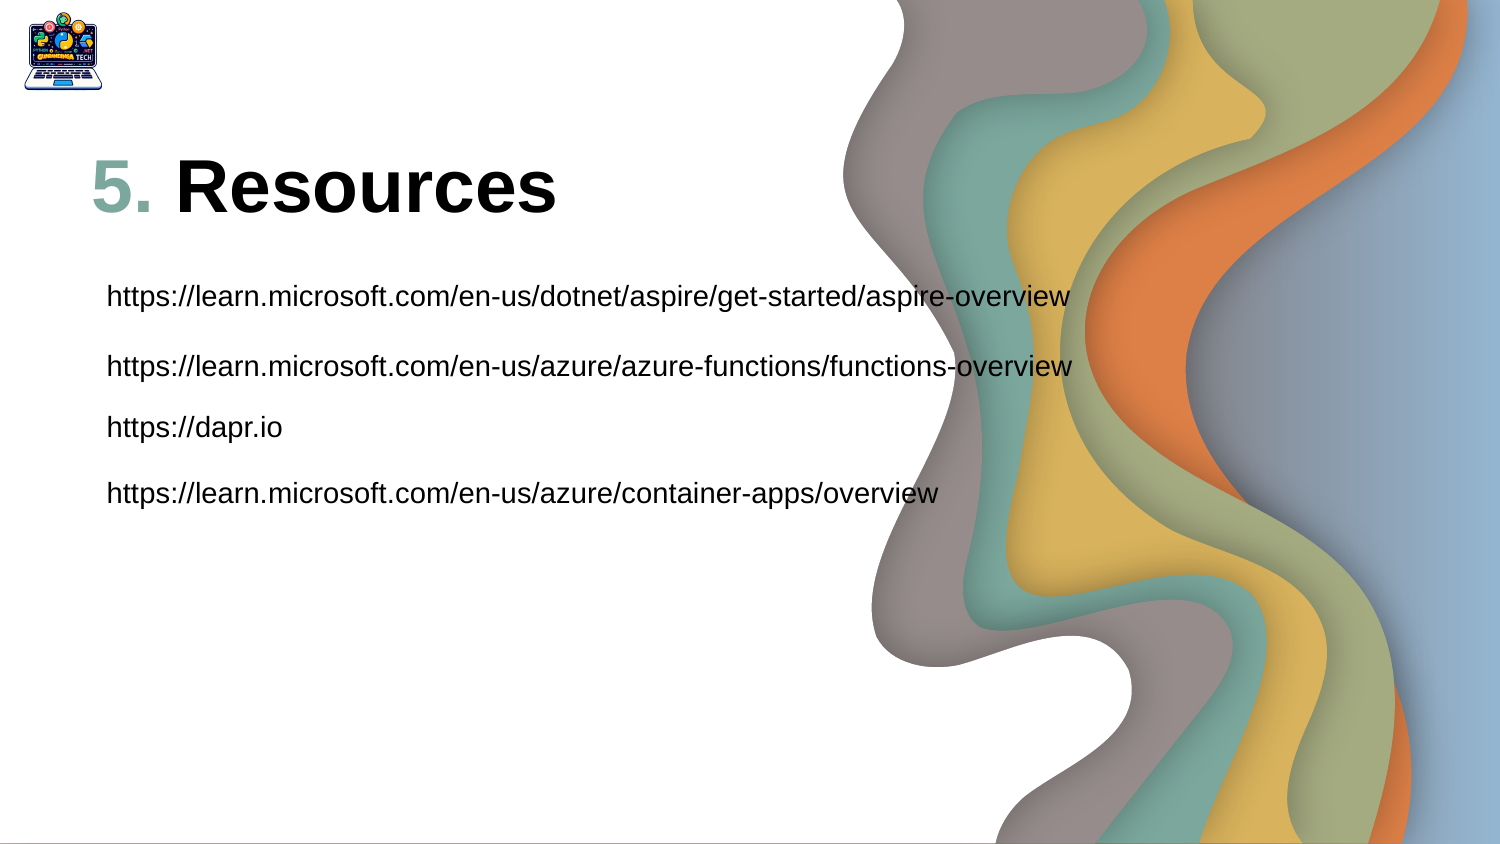

# 5. Resources
https://learn.microsoft.com/en-us/dotnet/aspire/get-started/aspire-overview
https://learn.microsoft.com/en-us/azure/azure-functions/functions-overview
https://dapr.io
https://learn.microsoft.com/en-us/azure/container-apps/overview